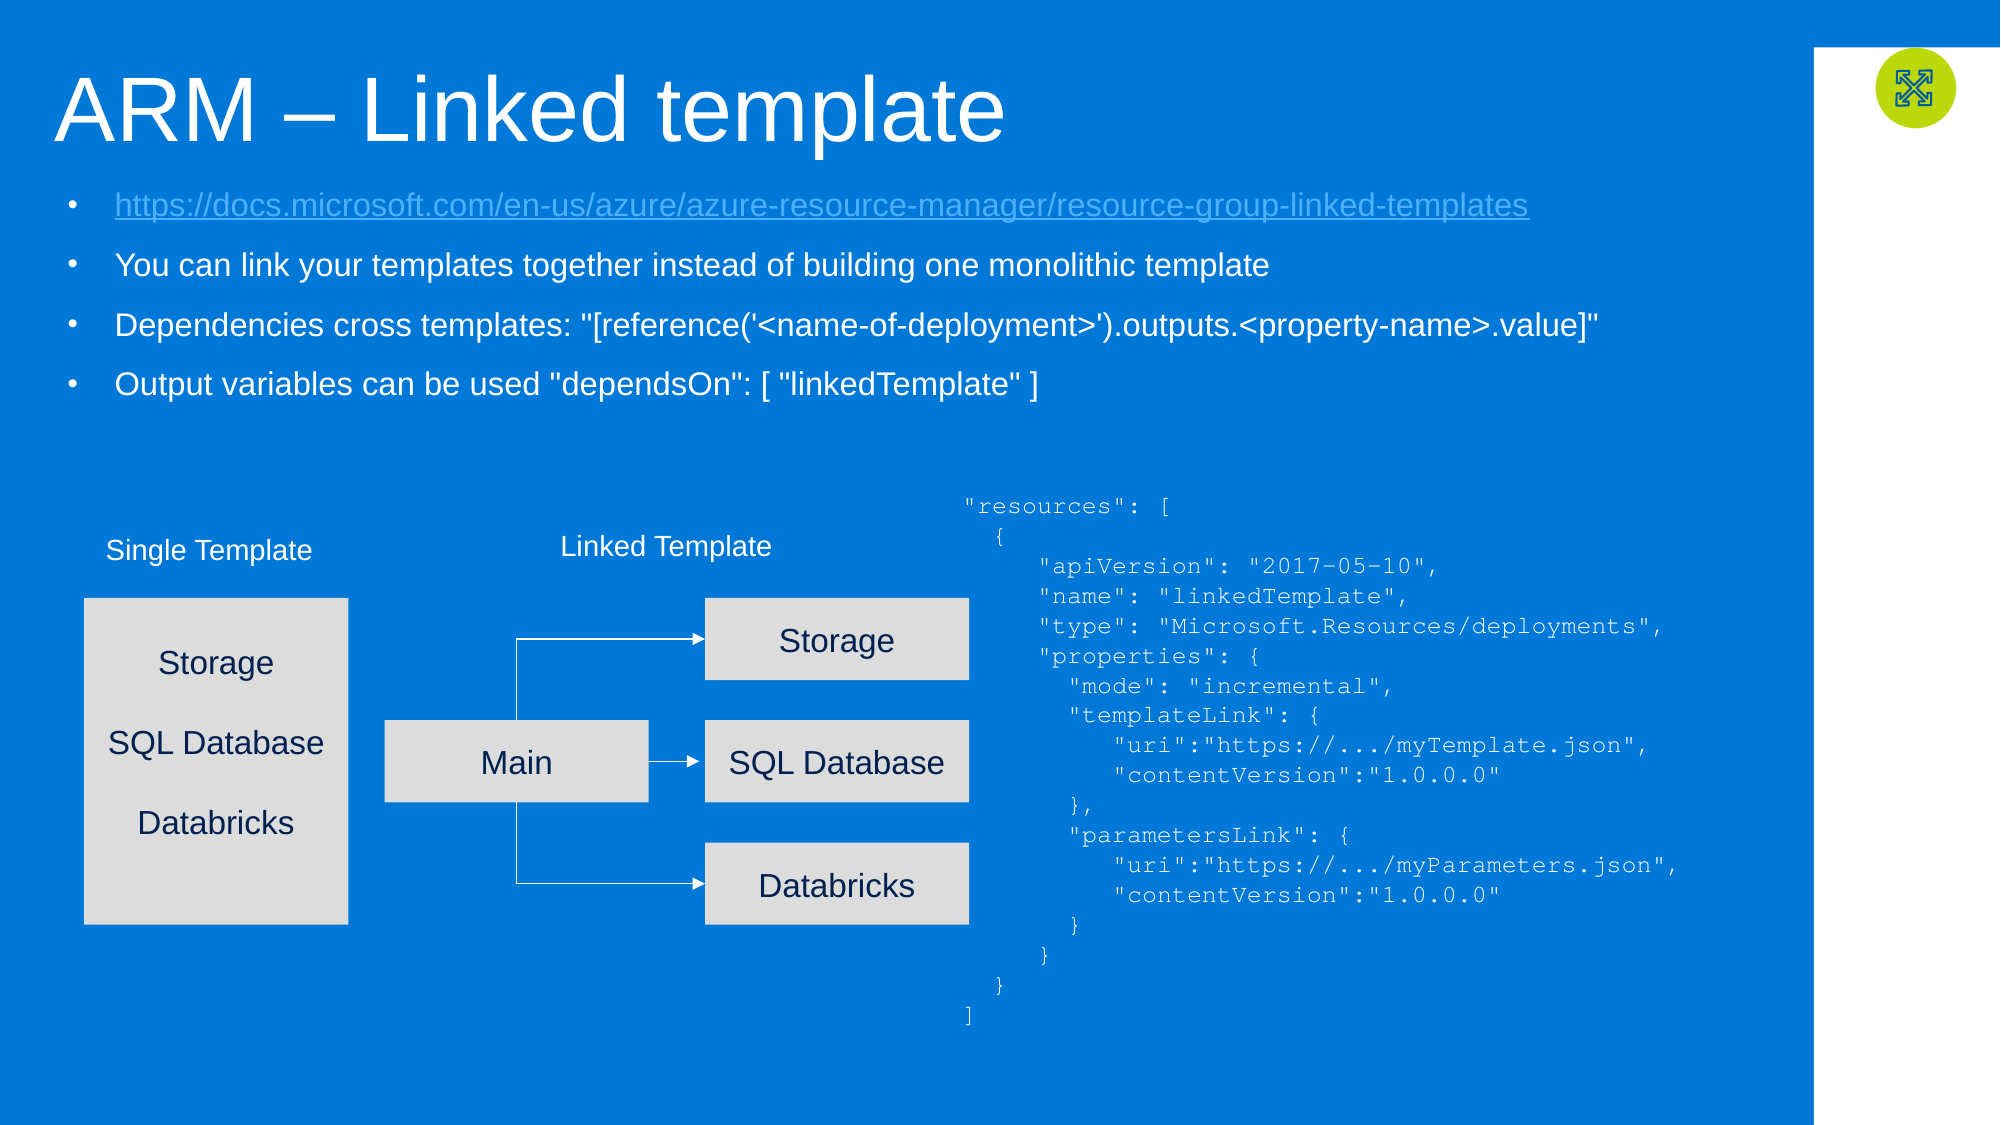

# ARM – Linked template

https://docs.microsoft.com/en-us/azure/azure-resource-manager/resource-group-linked-templates
You can link your templates together instead of building one monolithic template
Dependencies cross templates: "[reference('<name-of-deployment>').outputs.<property-name>.value]"
Output variables can be used "dependsOn": [ "linkedTemplate" ]

"resources": [
  {
     "apiVersion": "2017-05-10",
     "name": "linkedTemplate",
     "type": "Microsoft.Resources/deployments",
     "properties": {
       "mode": "incremental",
       "templateLink": {
          "uri":"https://.../myTemplate.json",
          "contentVersion":"1.0.0.0"
       },
       "parametersLink": {
          "uri":"https://.../myParameters.json",
          "contentVersion":"1.0.0.0"
       }
     }
  }
]
Linked Template
Single Template
Storage

SQL Database

Databricks

Storage
Main
SQL Database
Databricks